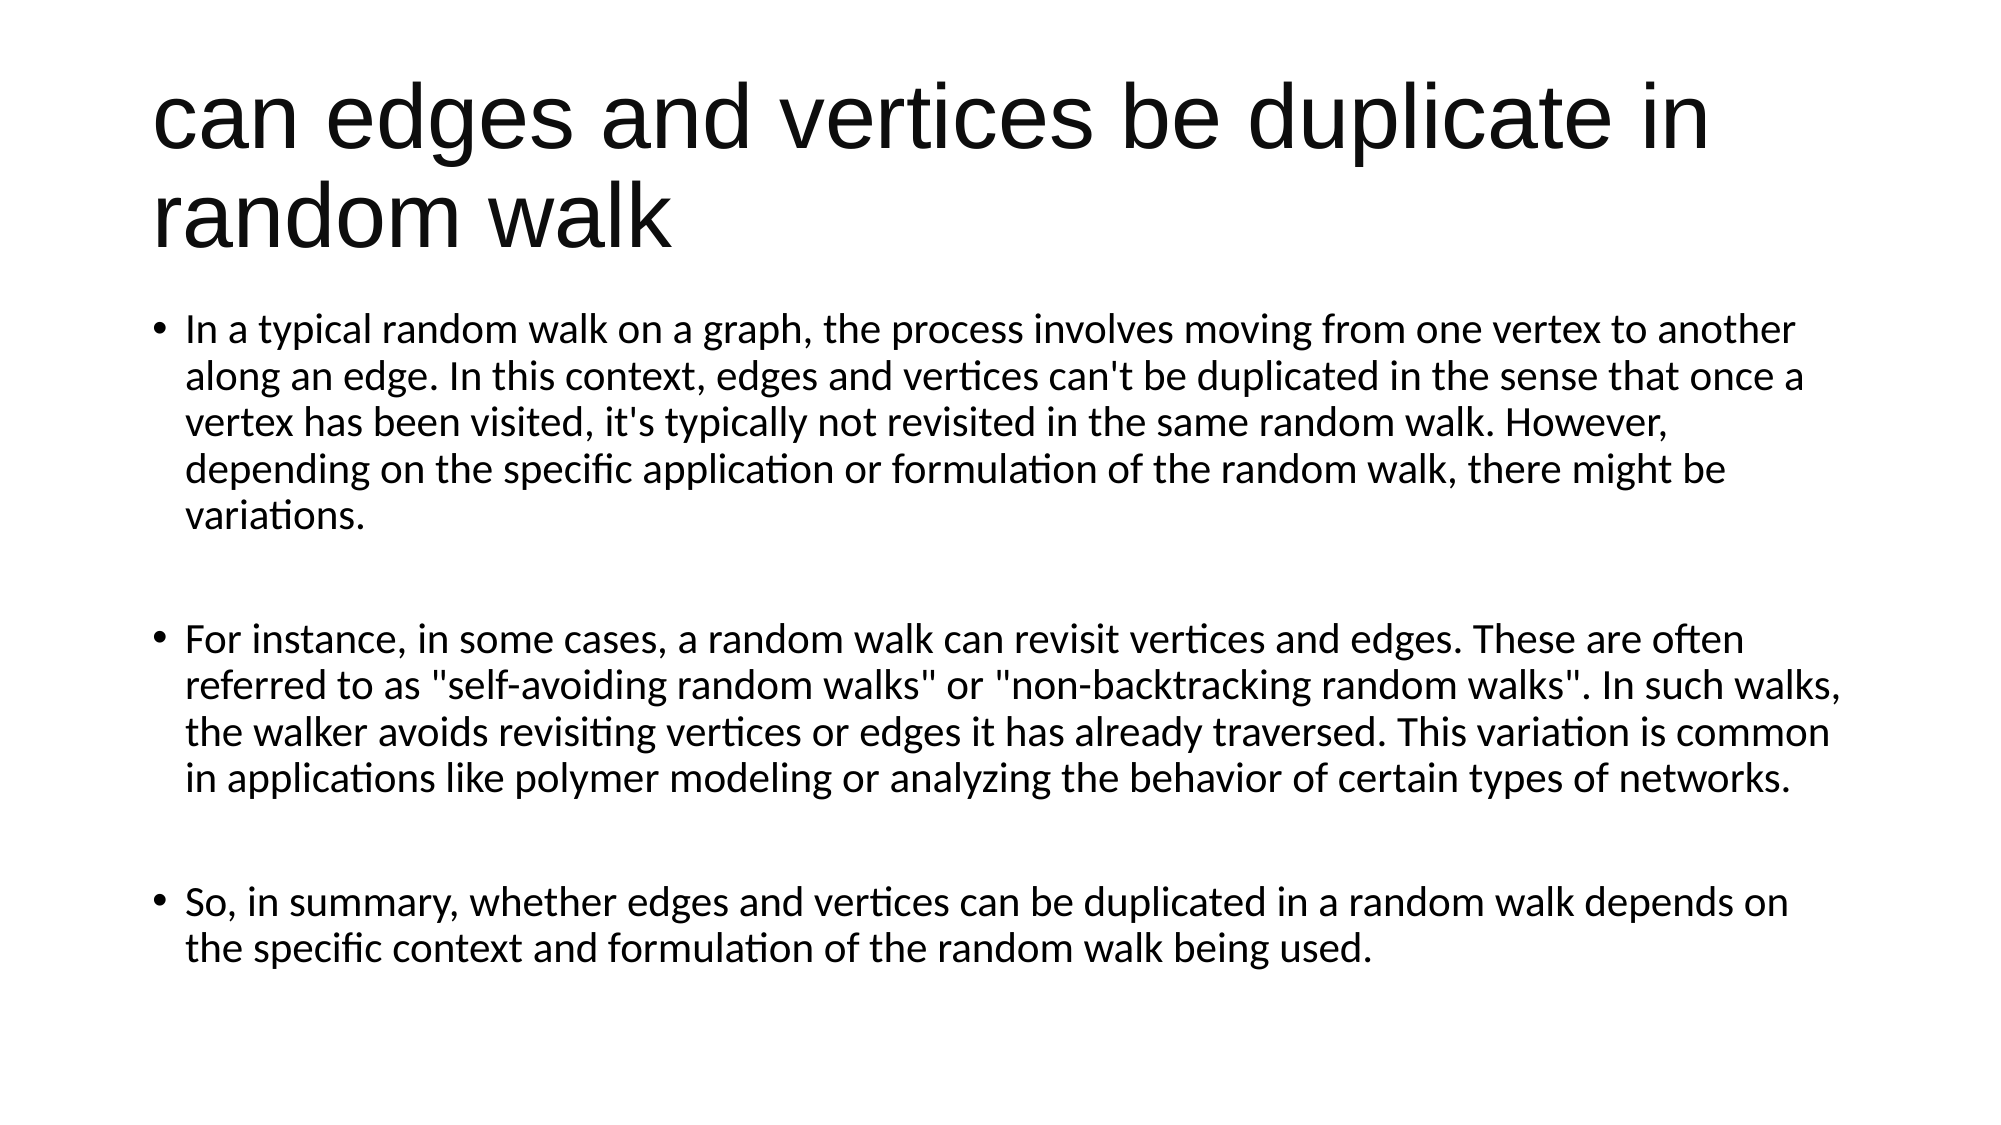

# can edges and vertices be duplicate in random walk
In a typical random walk on a graph, the process involves moving from one vertex to another along an edge. In this context, edges and vertices can't be duplicated in the sense that once a vertex has been visited, it's typically not revisited in the same random walk. However, depending on the specific application or formulation of the random walk, there might be variations.

For instance, in some cases, a random walk can revisit vertices and edges. These are often referred to as "self-avoiding random walks" or "non-backtracking random walks". In such walks, the walker avoids revisiting vertices or edges it has already traversed. This variation is common in applications like polymer modeling or analyzing the behavior of certain types of networks.

So, in summary, whether edges and vertices can be duplicated in a random walk depends on the specific context and formulation of the random walk being used.